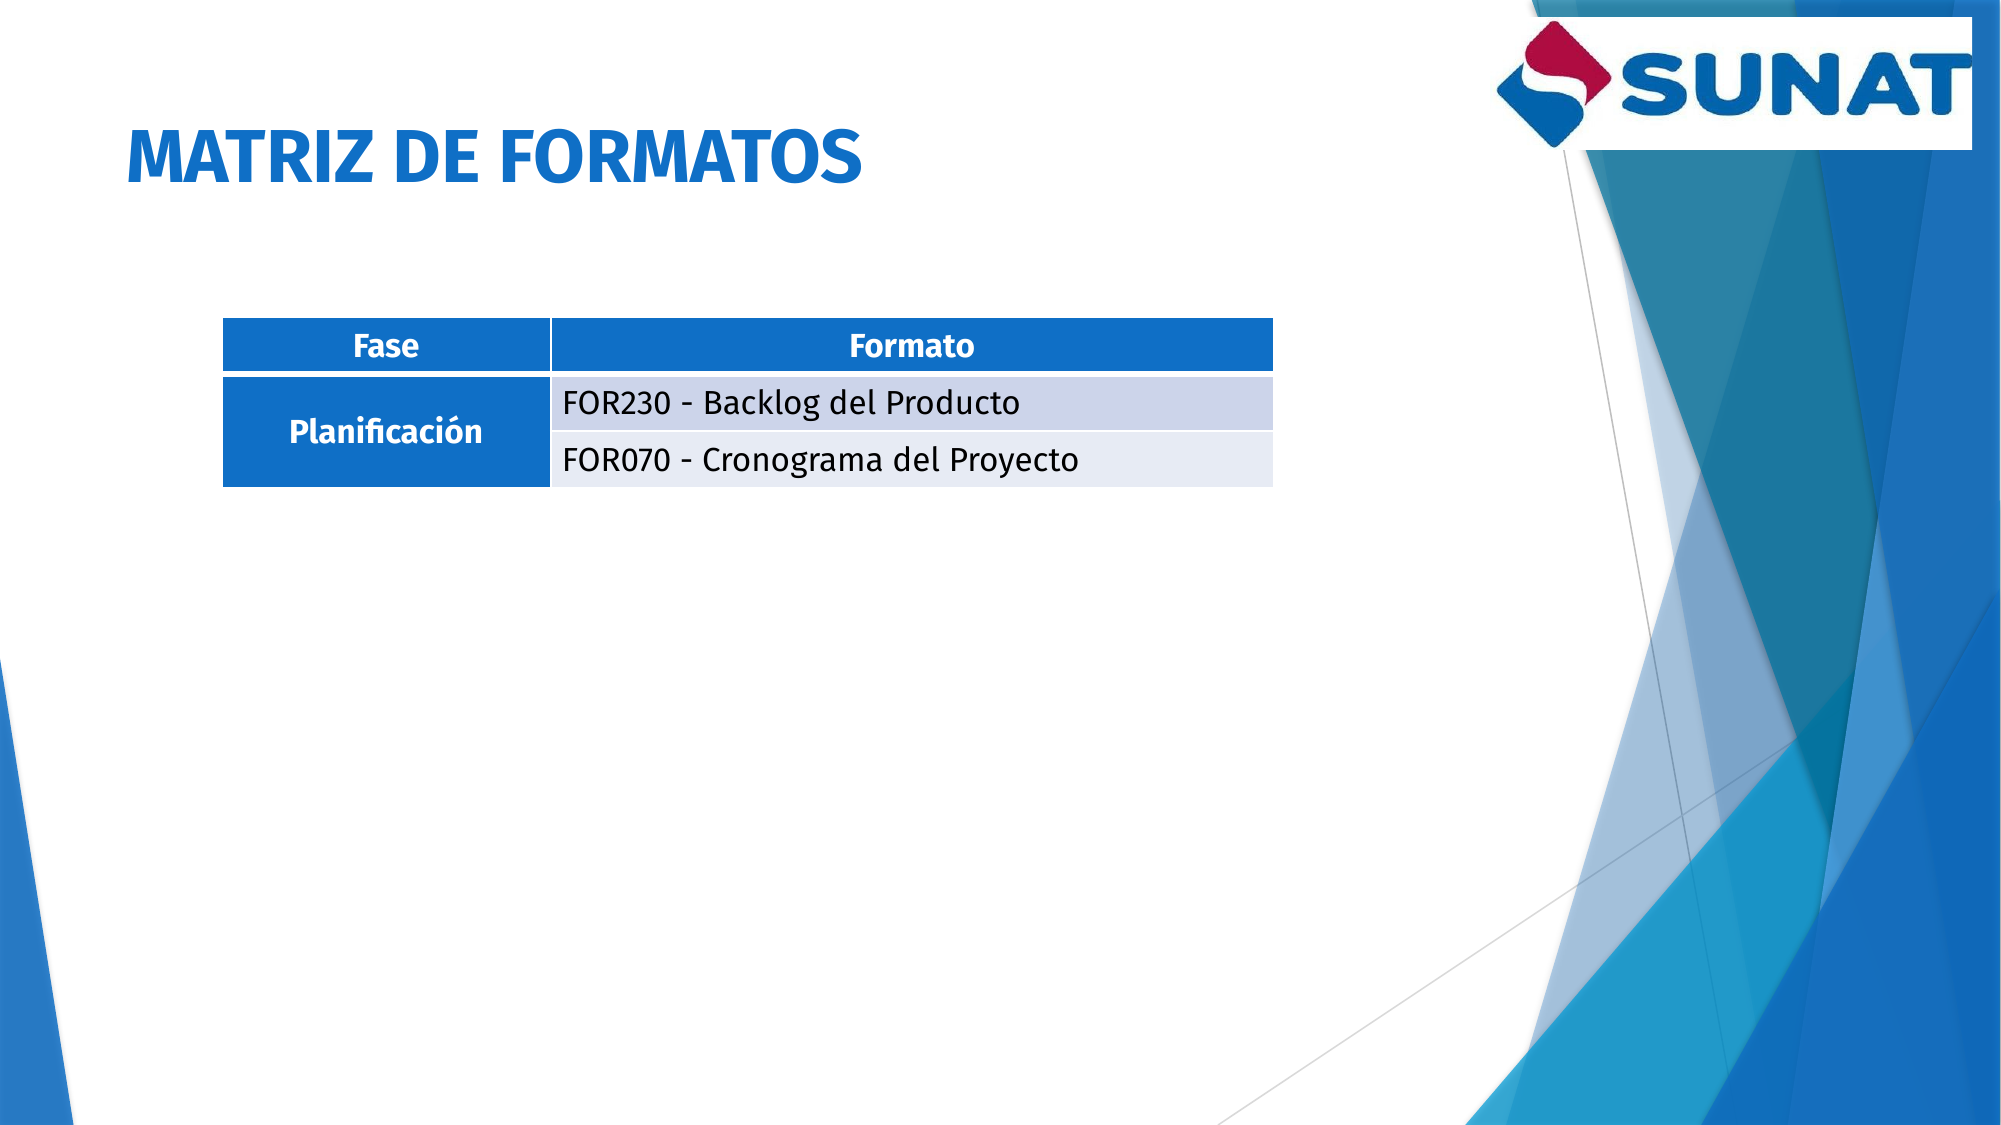

# MATRIZ DE FORMATOS
| Fase | Formato |
| --- | --- |
| Planificación | FOR230 - Backlog del Producto |
|  | FOR070 - Cronograma del Proyecto |